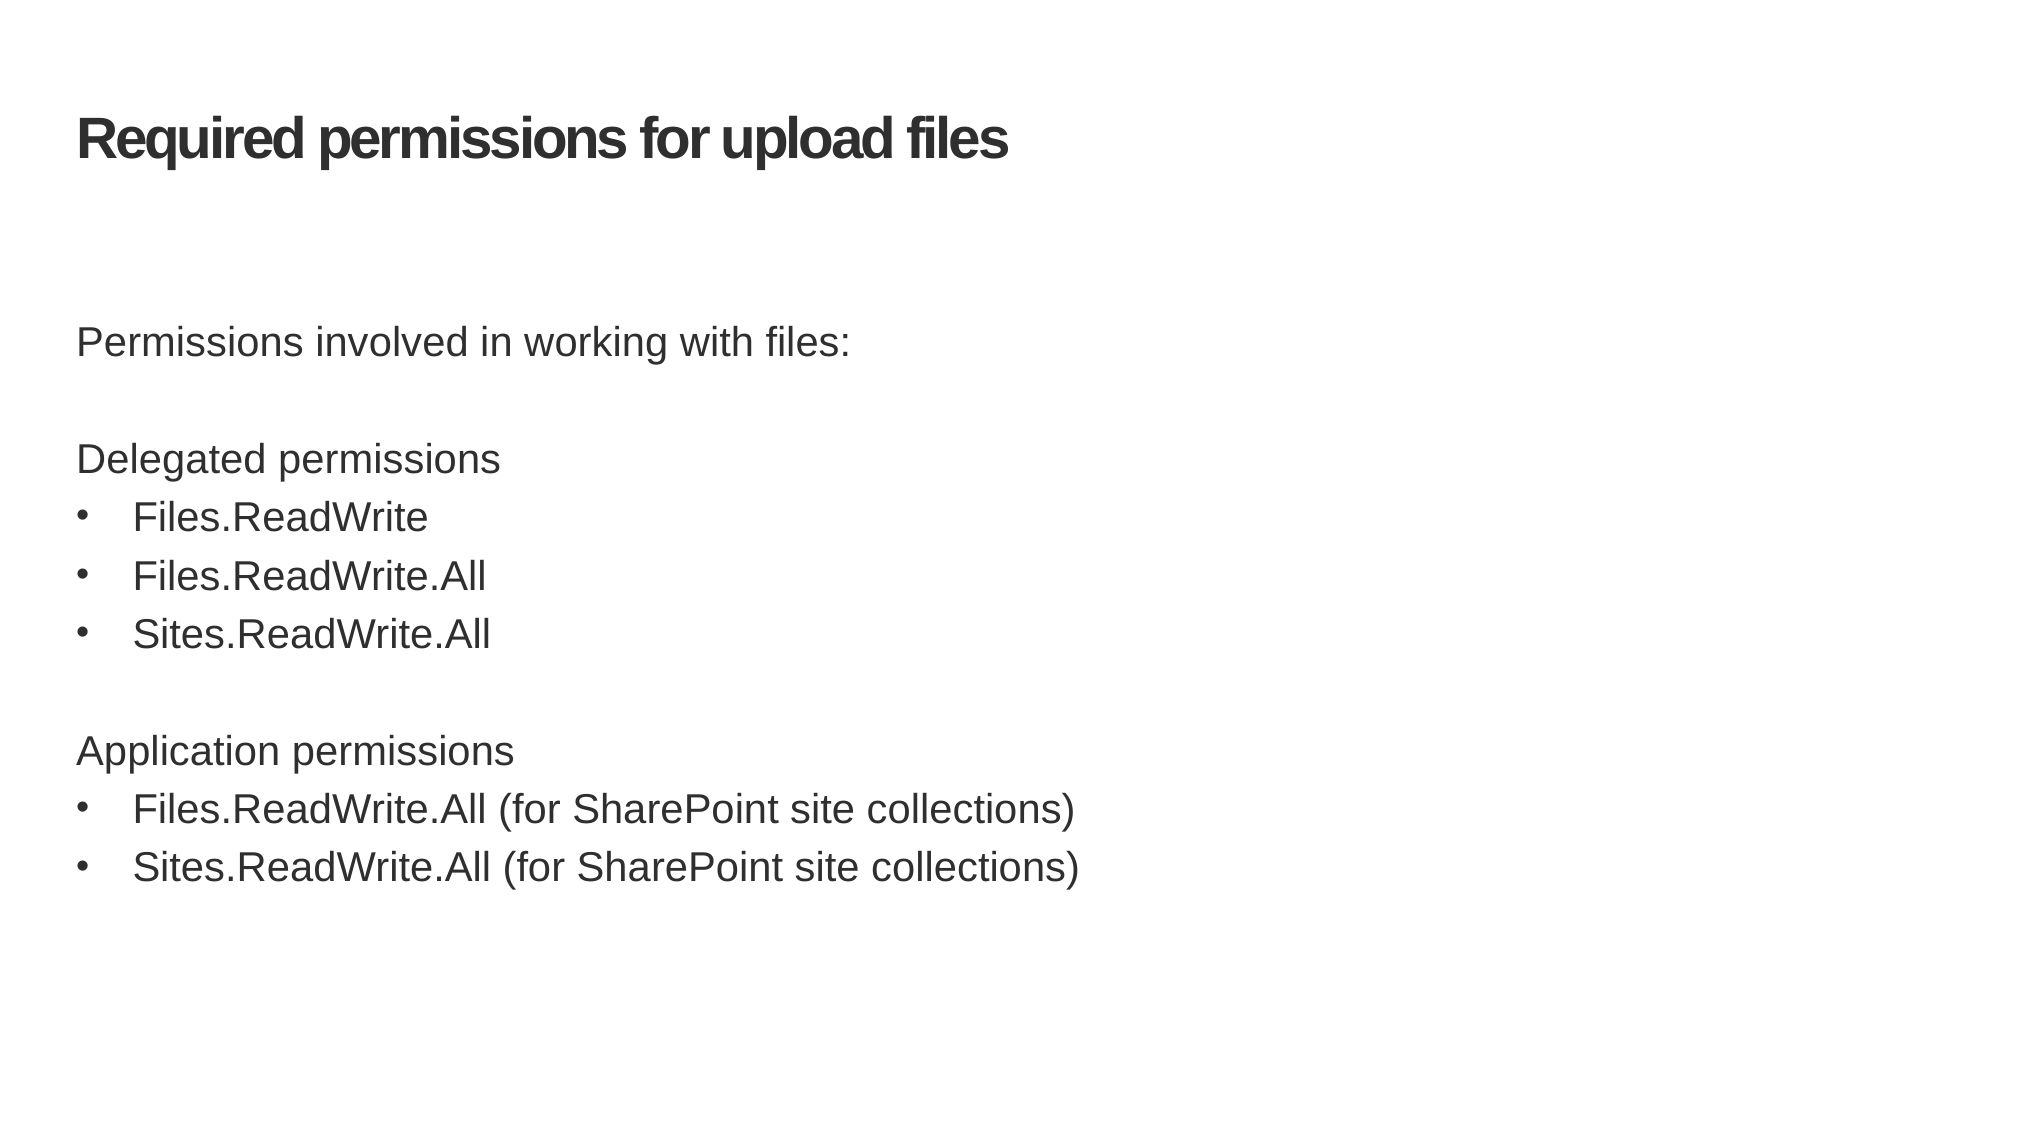

# Required permissions for upload files
Permissions involved in working with files:

Delegated permissions
Files.ReadWrite
Files.ReadWrite.All
Sites.ReadWrite.All

Application permissions
Files.ReadWrite.All (for SharePoint site collections)
Sites.ReadWrite.All (for SharePoint site collections)